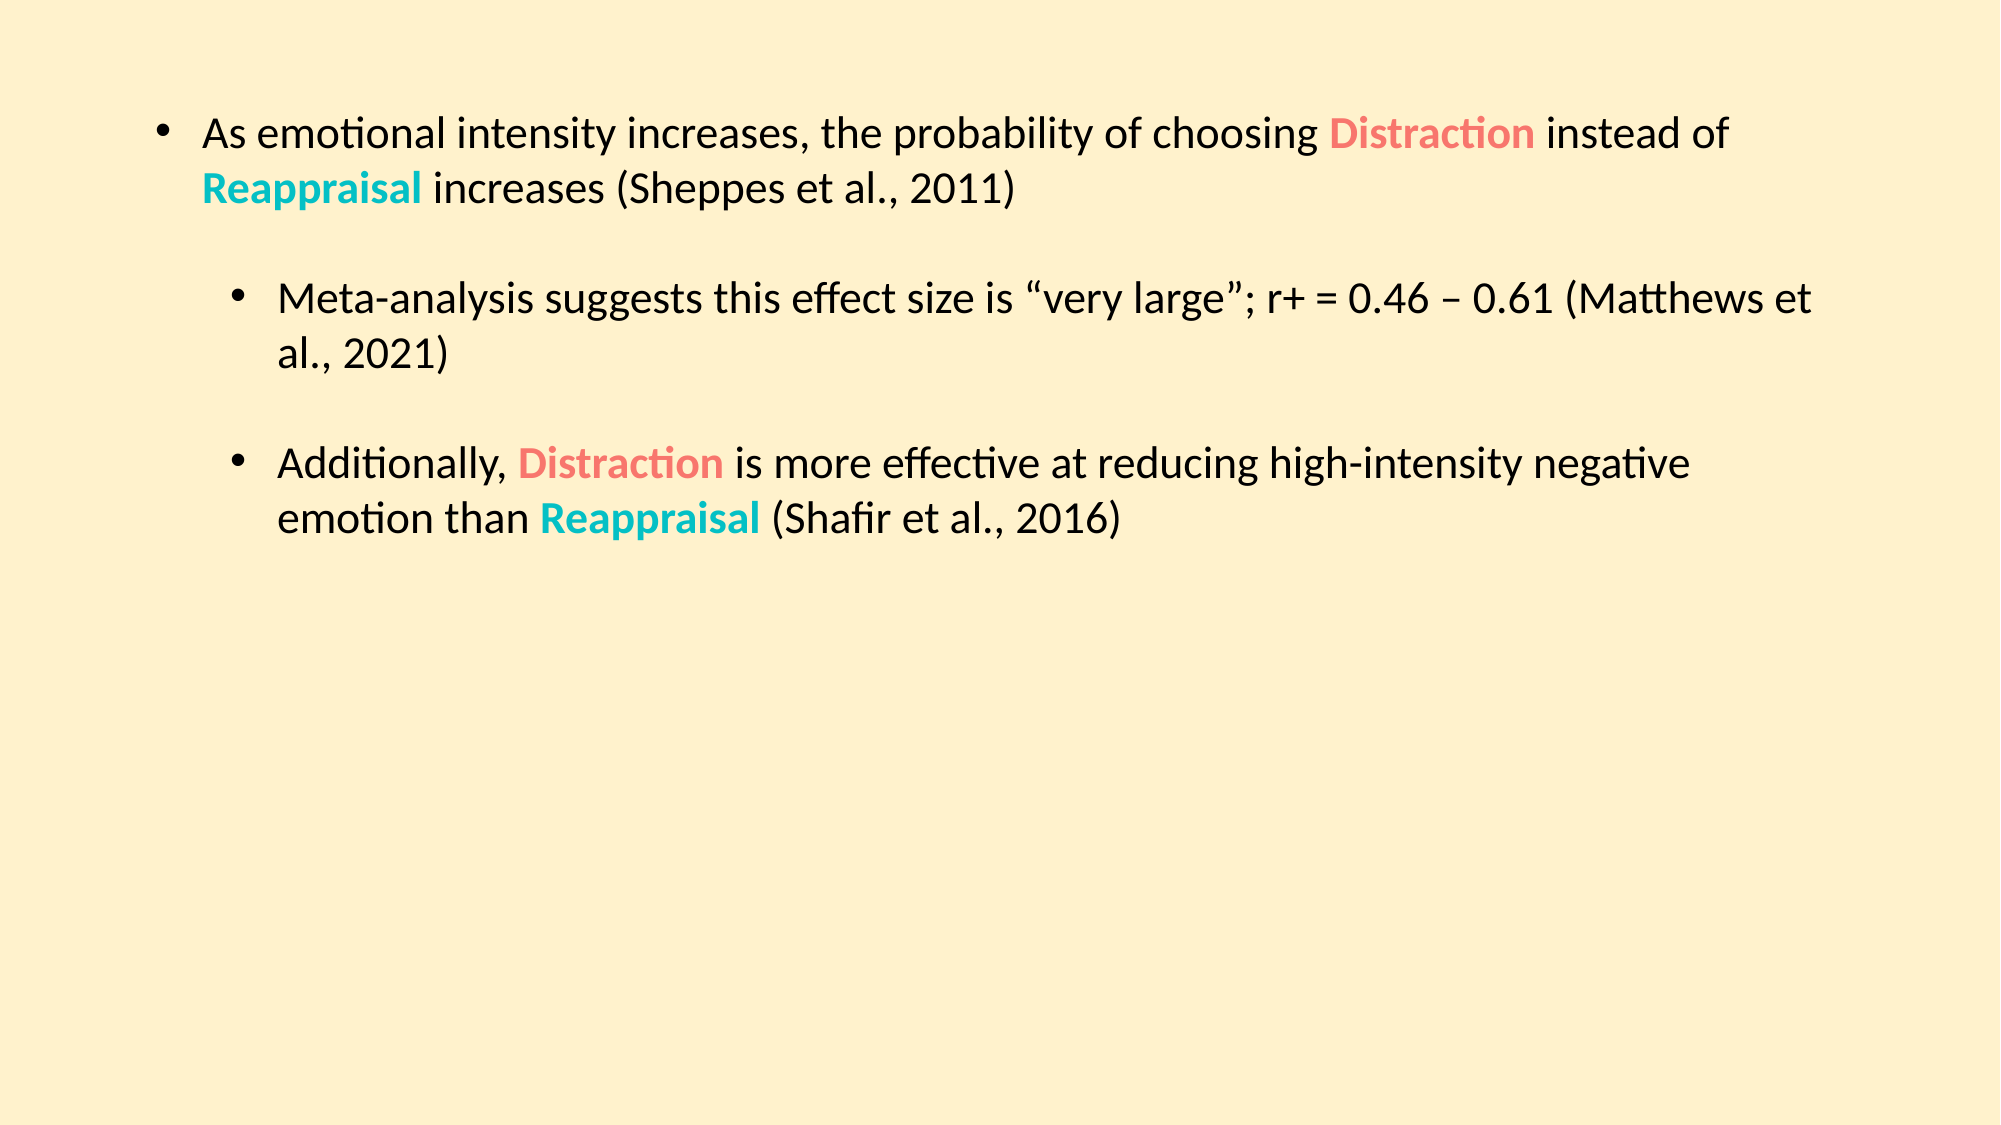

As emotional intensity increases, the probability of choosing Distraction instead of Reappraisal increases (Sheppes et al., 2011)
Meta-analysis suggests this effect size is “very large”; r+ = 0.46 – 0.61 (Matthews et al., 2021)

Additionally, Distraction is more effective at reducing high-intensity negative emotion than Reappraisal (Shafir et al., 2016)